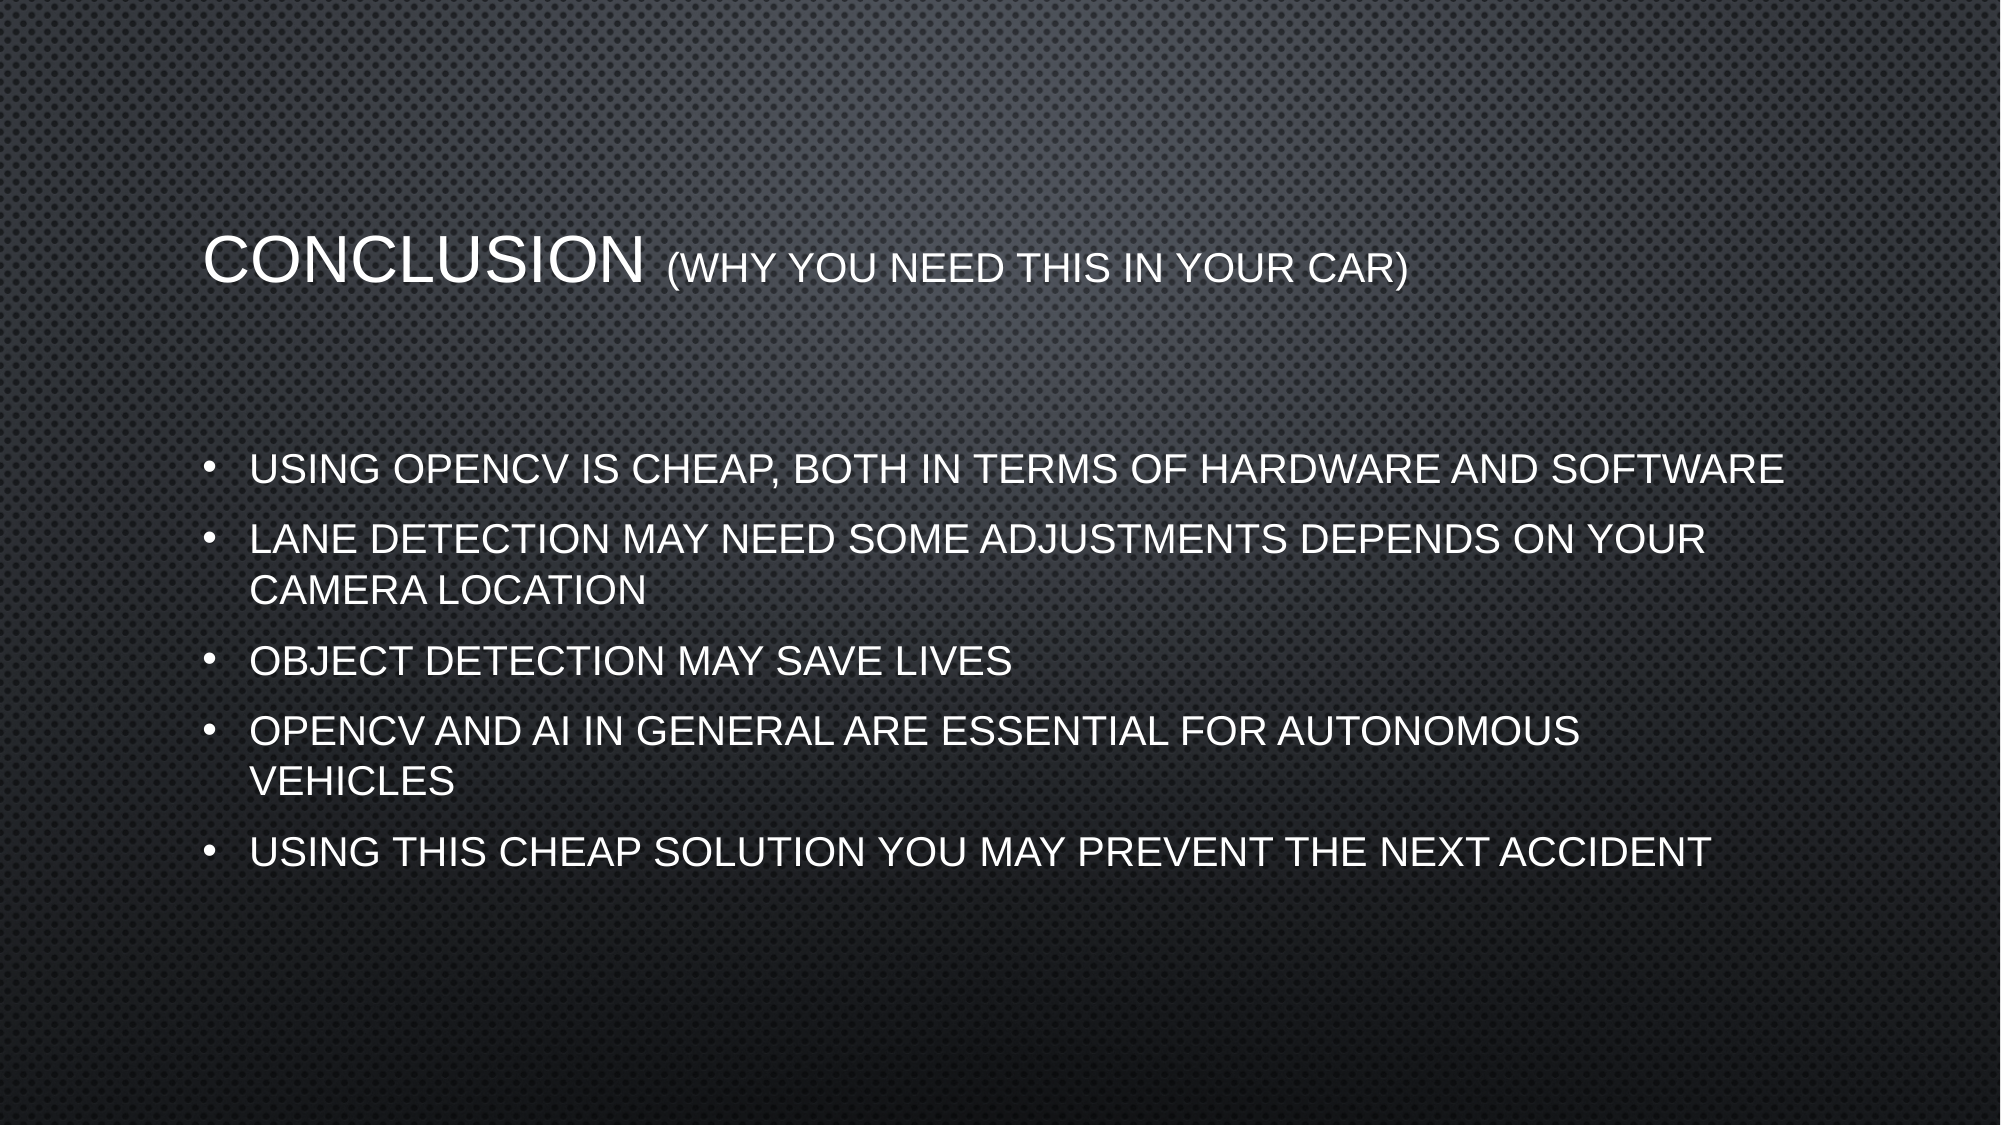

# Conclusion (Why you NEED this in your car)
Using OpenCV is Cheap, both in terms of hardware and software
Lane detection may need some adjustments depends on your camera location
Object detection may save lives
OpenCV and AI in general are essential for autonomous vehicles
Using this cheap solution you may prevent the next accident